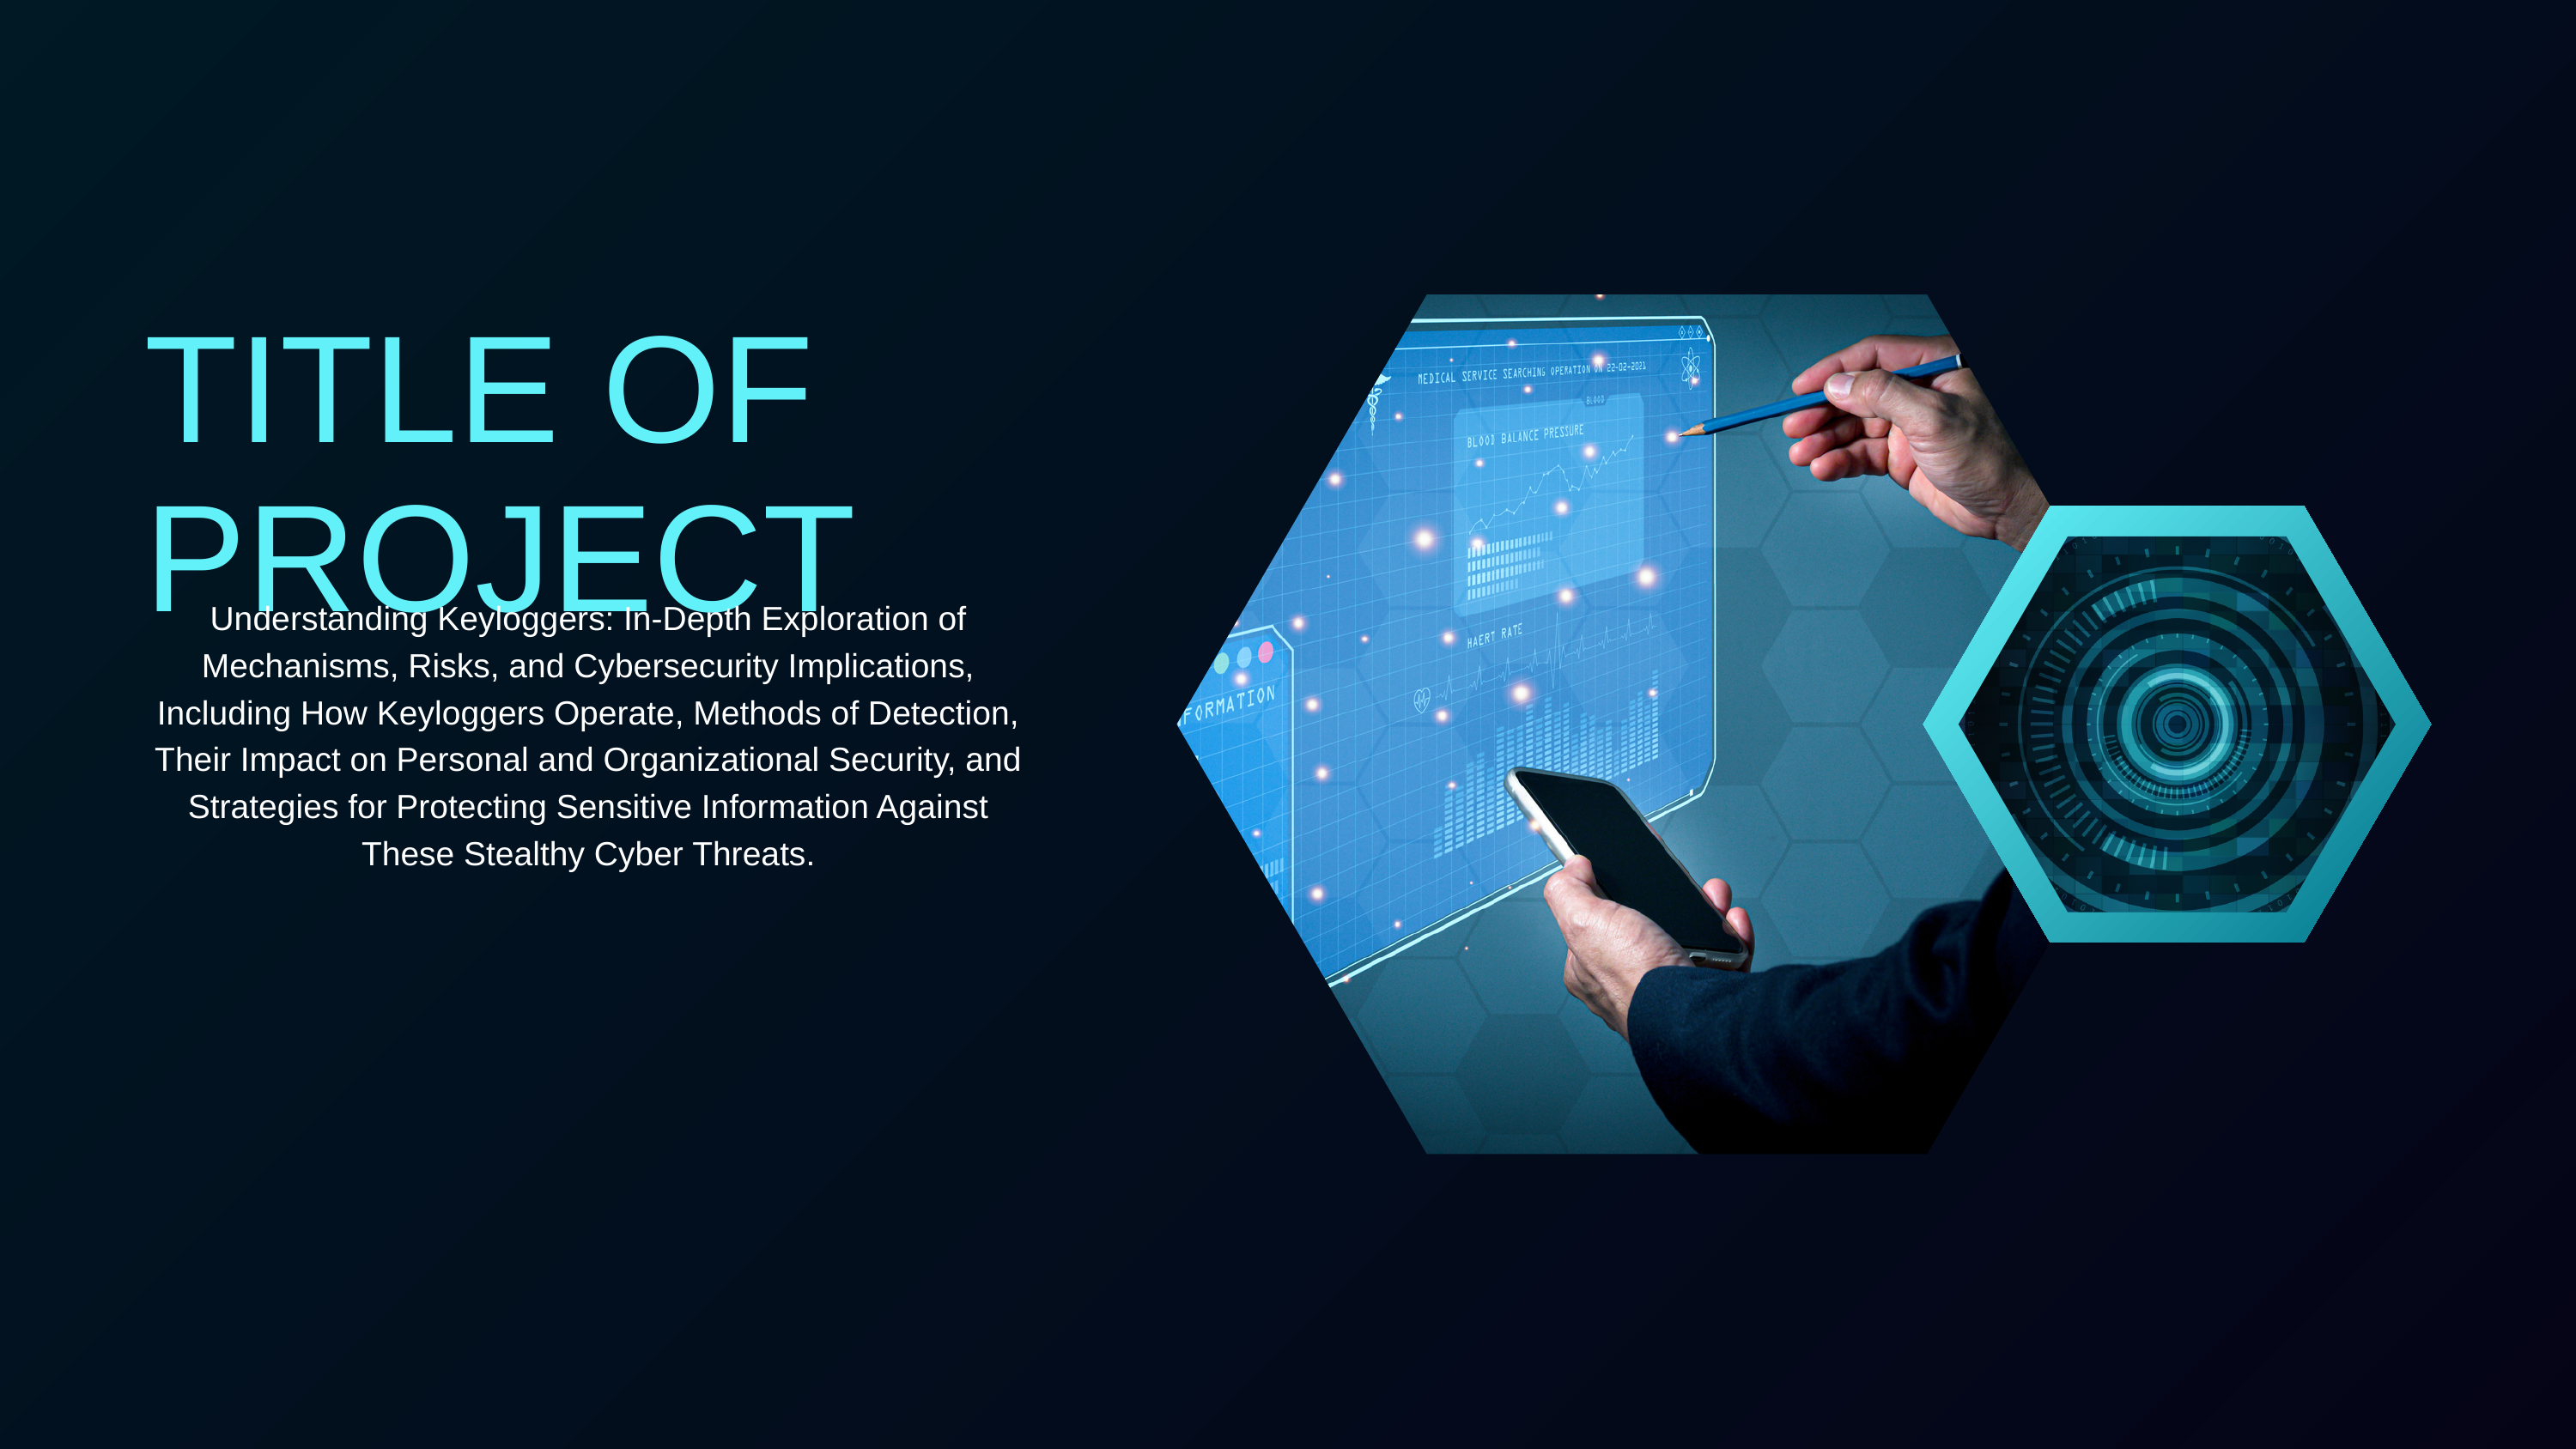

TITLE OF PROJECT

Understanding Keyloggers: In-Depth Exploration of Mechanisms, Risks, and Cybersecurity Implications, Including How Keyloggers Operate, Methods of Detection, Their Impact on Personal and Organizational Security, and Strategies for Protecting Sensitive Information Against These Stealthy Cyber Threats.